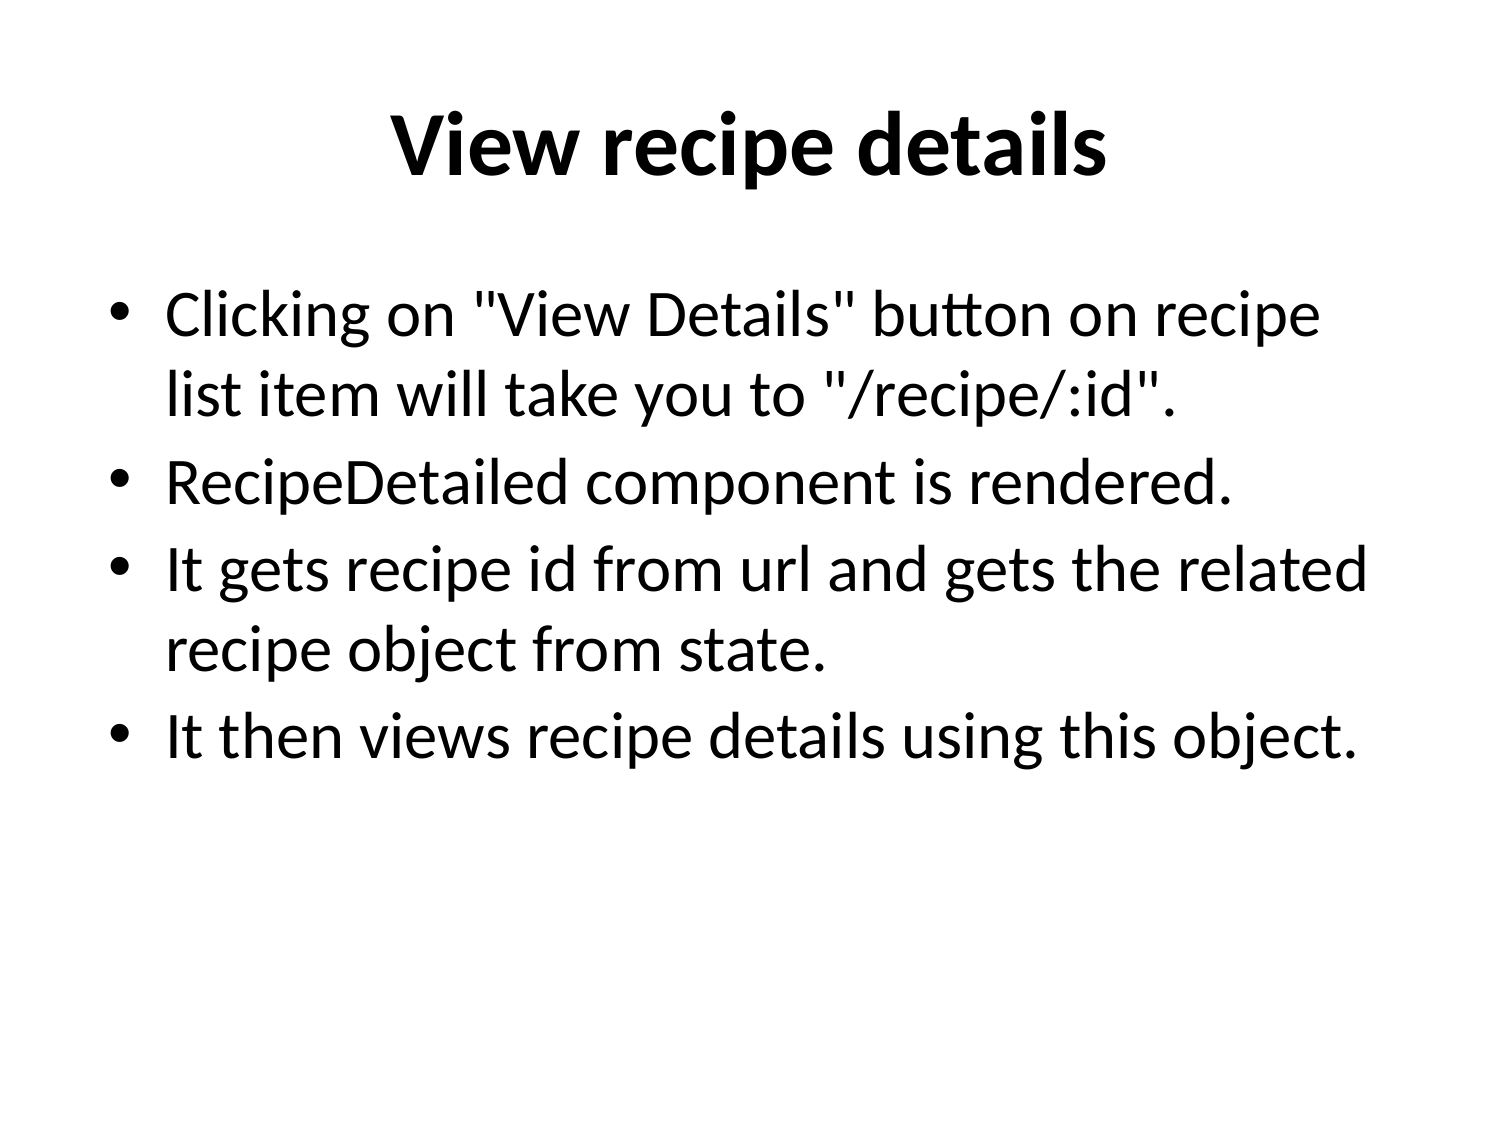

# View recipe details
Clicking on "View Details" button on recipe list item will take you to "/recipe/:id".
RecipeDetailed component is rendered.
It gets recipe id from url and gets the related recipe object from state.
It then views recipe details using this object.